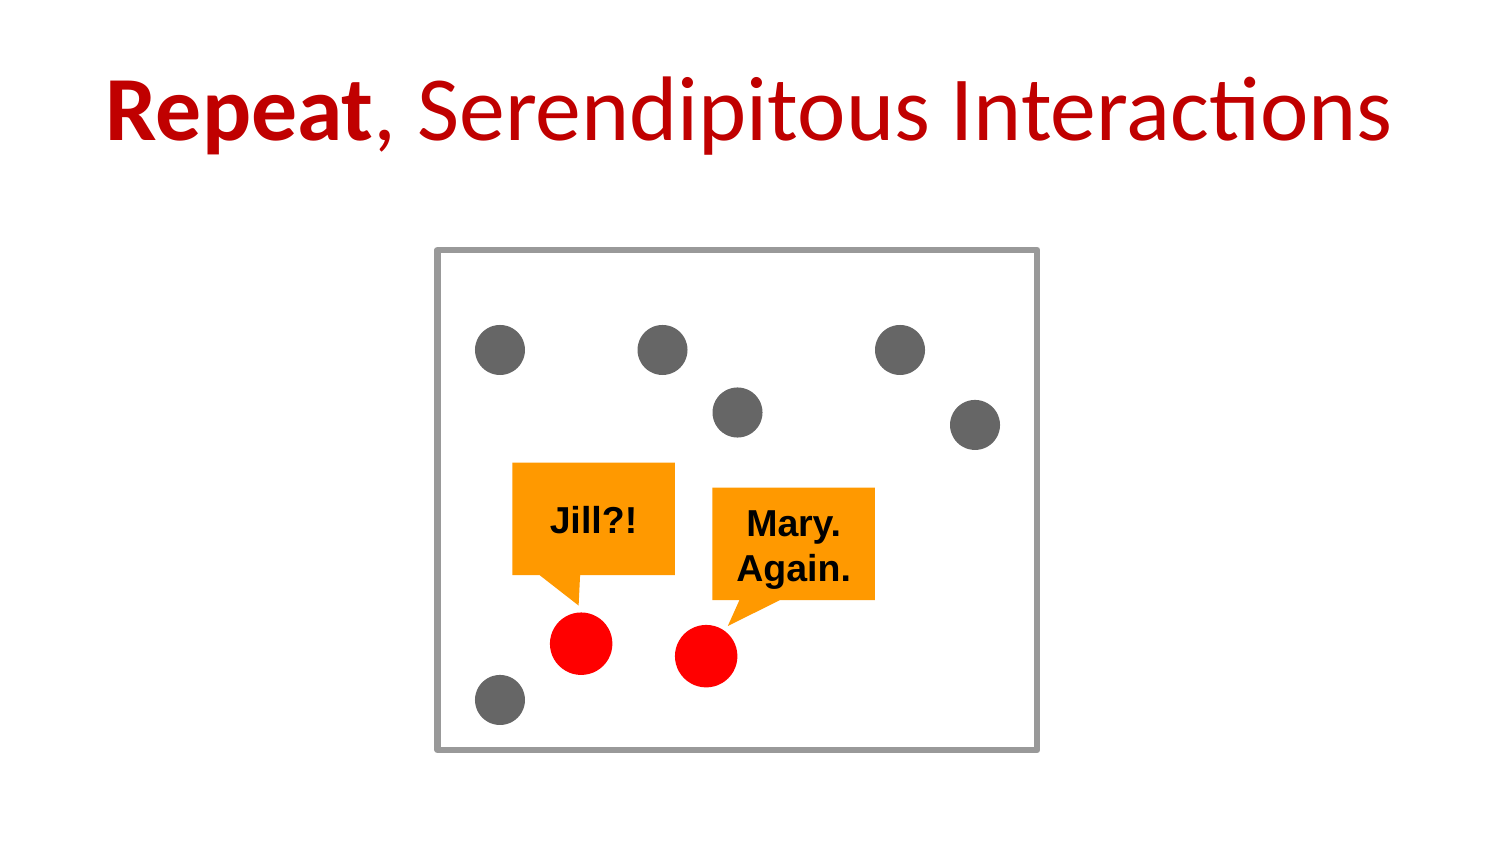

# Repeat, Serendipitous Interactions

Jill?!
Mary. Again.